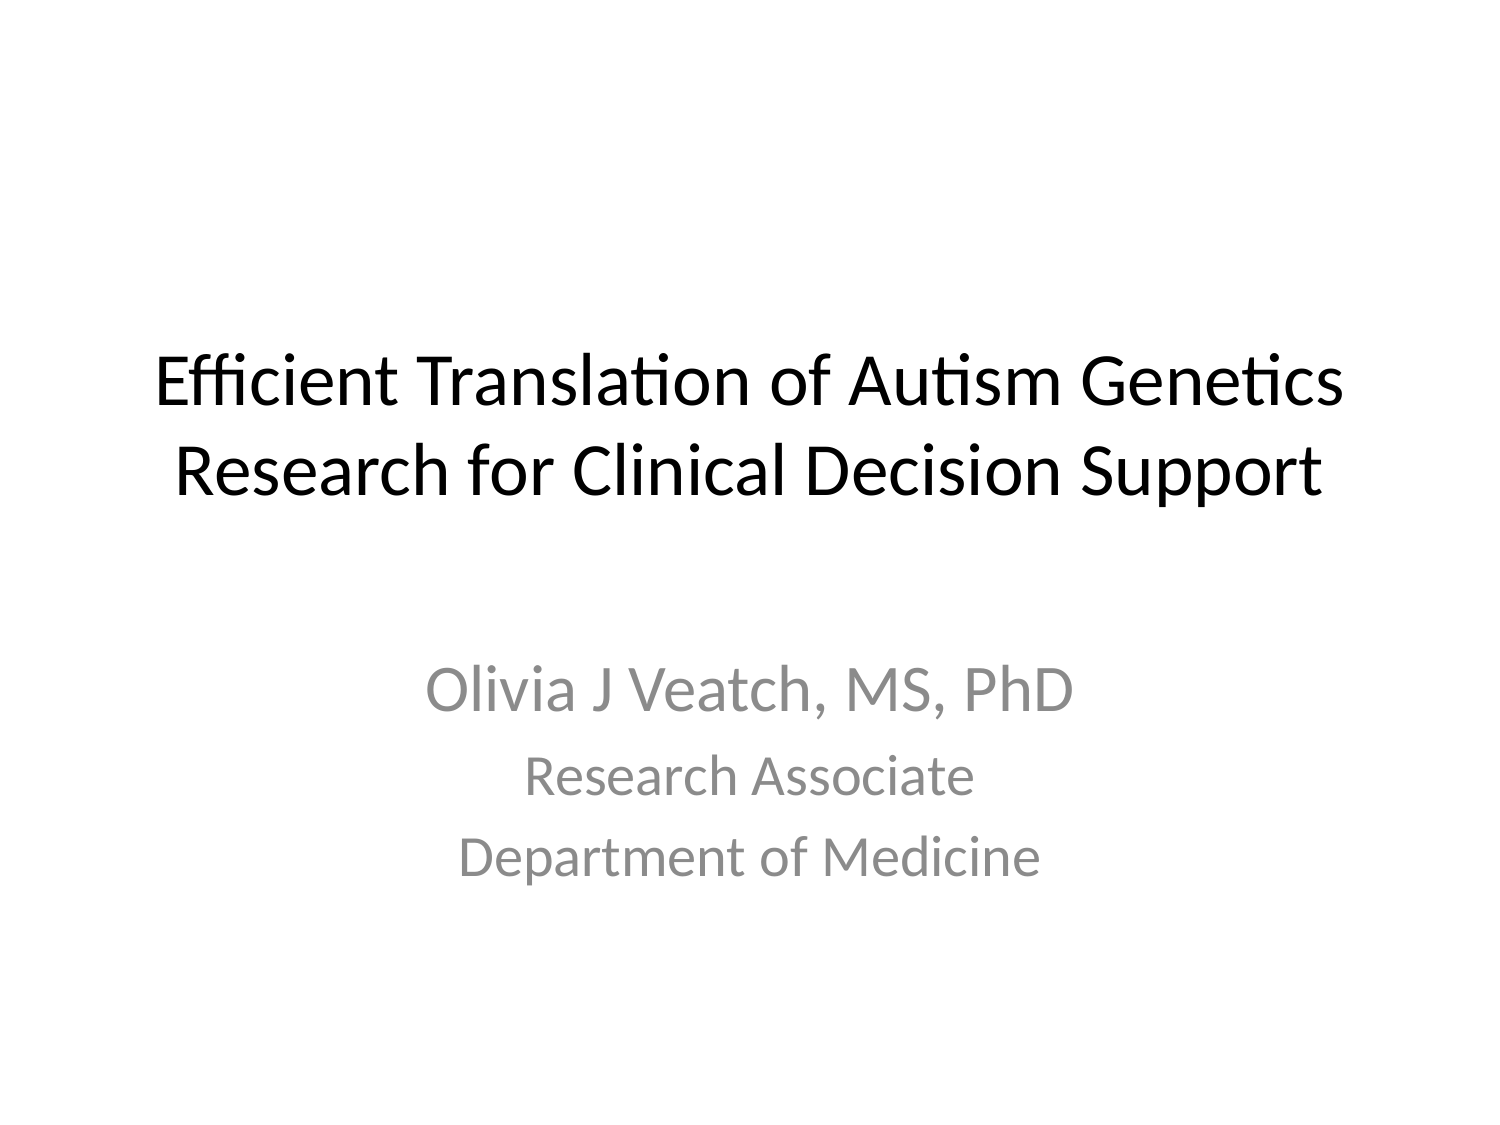

# Efficient Translation of Autism Genetics Research for Clinical Decision Support
Olivia J Veatch, MS, PhD
Research Associate
Department of Medicine